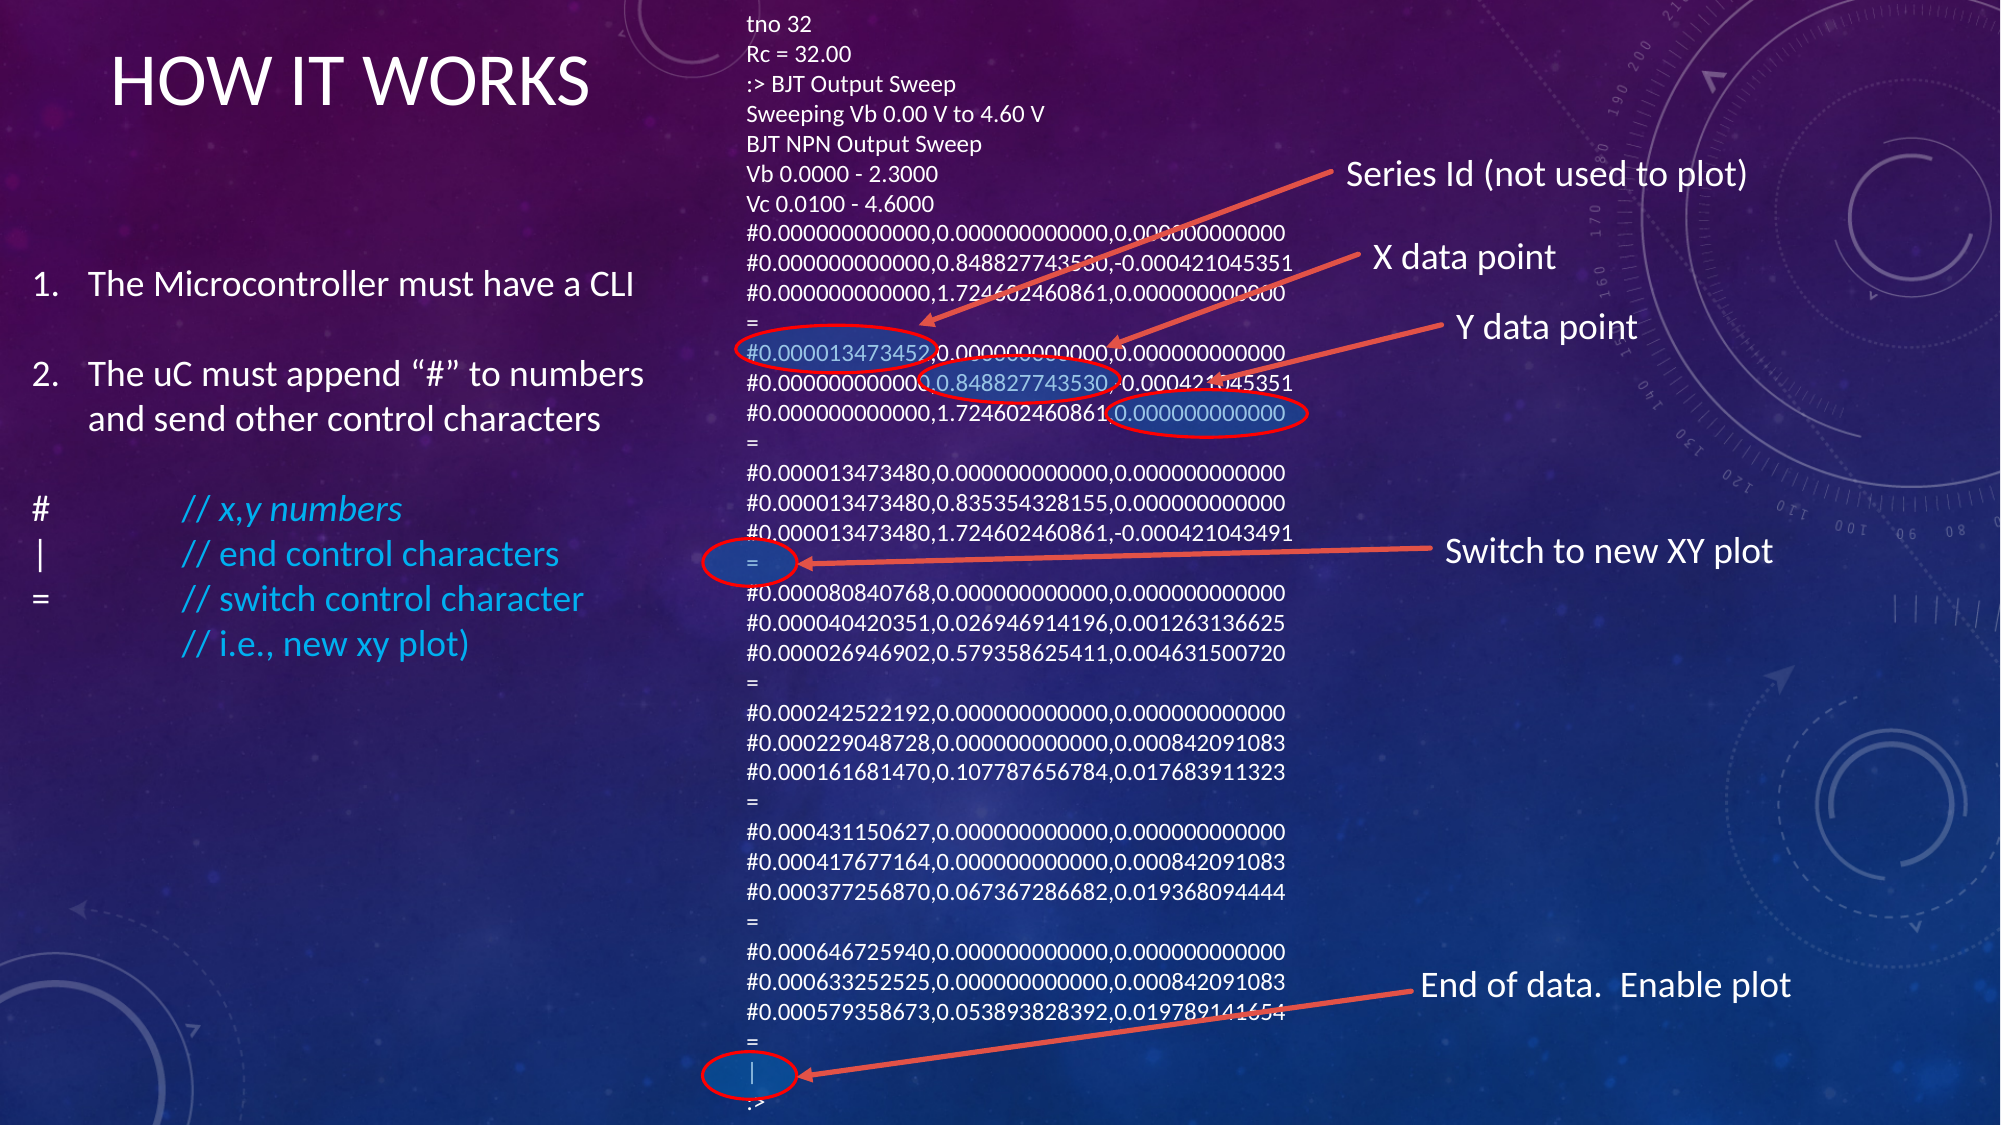

tno 32
Rc = 32.00
:> BJT Output Sweep
Sweeping Vb 0.00 V to 4.60 V
BJT NPN Output Sweep
Vb 0.0000 - 2.3000
Vc 0.0100 - 4.6000
#0.000000000000,0.000000000000,0.000000000000
#0.000000000000,0.848827743530,-0.000421045351
#0.000000000000,1.724602460861,0.000000000000
=
#0.000013473452,0.000000000000,0.000000000000
#0.000000000000,0.848827743530,-0.000421045351
#0.000000000000,1.724602460861,0.000000000000
=
#0.000013473480,0.000000000000,0.000000000000
#0.000013473480,0.835354328155,0.000000000000
#0.000013473480,1.724602460861,-0.000421043491
=
#0.000080840768,0.000000000000,0.000000000000
#0.000040420351,0.026946914196,0.001263136625
#0.000026946902,0.579358625411,0.004631500720
=
#0.000242522192,0.000000000000,0.000000000000
#0.000229048728,0.000000000000,0.000842091083
#0.000161681470,0.107787656784,0.017683911323
=
#0.000431150627,0.000000000000,0.000000000000
#0.000417677164,0.000000000000,0.000842091083
#0.000377256870,0.067367286682,0.019368094444
=
#0.000646725940,0.000000000000,0.000000000000
#0.000633252525,0.000000000000,0.000842091083
#0.000579358673,0.053893828392,0.019789141654
=
|
:>
# HOW it works
Series Id (not used to plot)
X data point
The Microcontroller must have a CLI

The uC must append “#” to numbers and send other control characters

# 	// x,y numbers
|	// end control characters
= 	// switch control character
	// i.e., new xy plot)
Y data point

Switch to new XY plot

End of data.  Enable plot